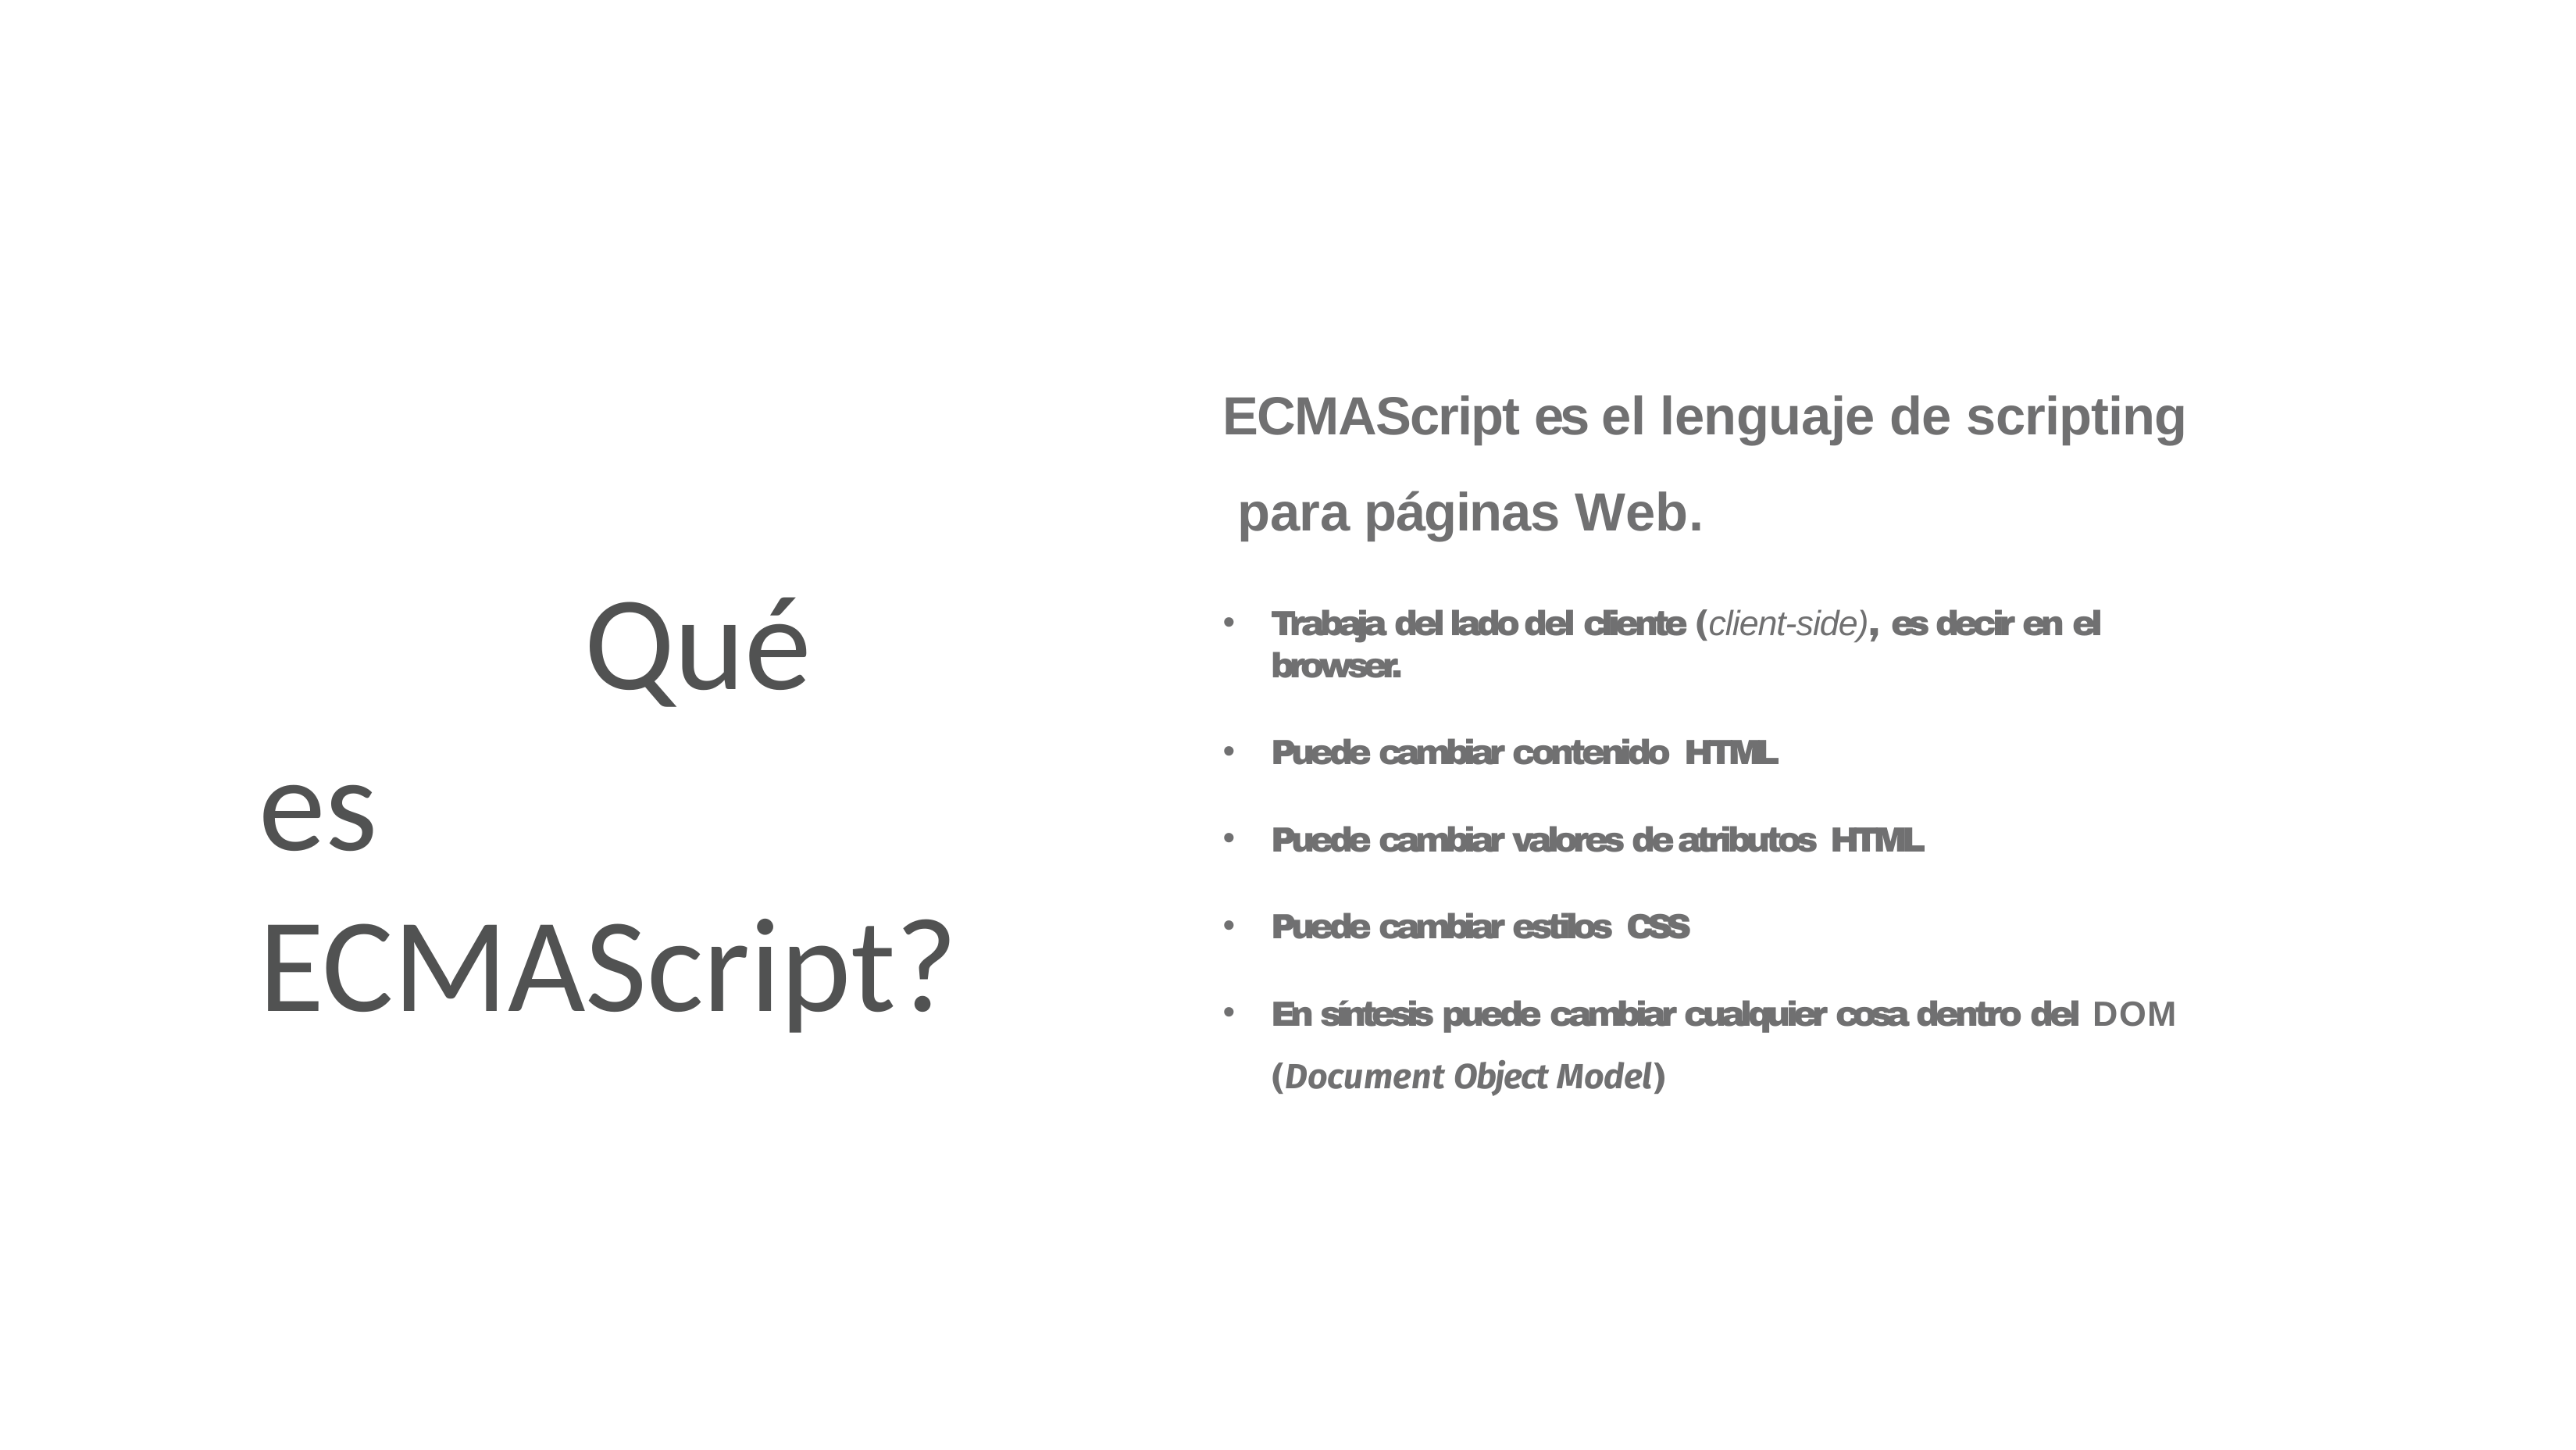

# ECMAScript es el lenguaje de scripting  para páginas Web.
Qué	es  ECMAScript?
Trabaja del lado del cliente (client-side), es decir en el browser.

Puede cambiar contenido HTML

Puede cambiar valores de atributos HTML

Puede cambiar estilos CSS

En síntesis puede cambiar cualquier cosa dentro del DOM
(Document Object Model)